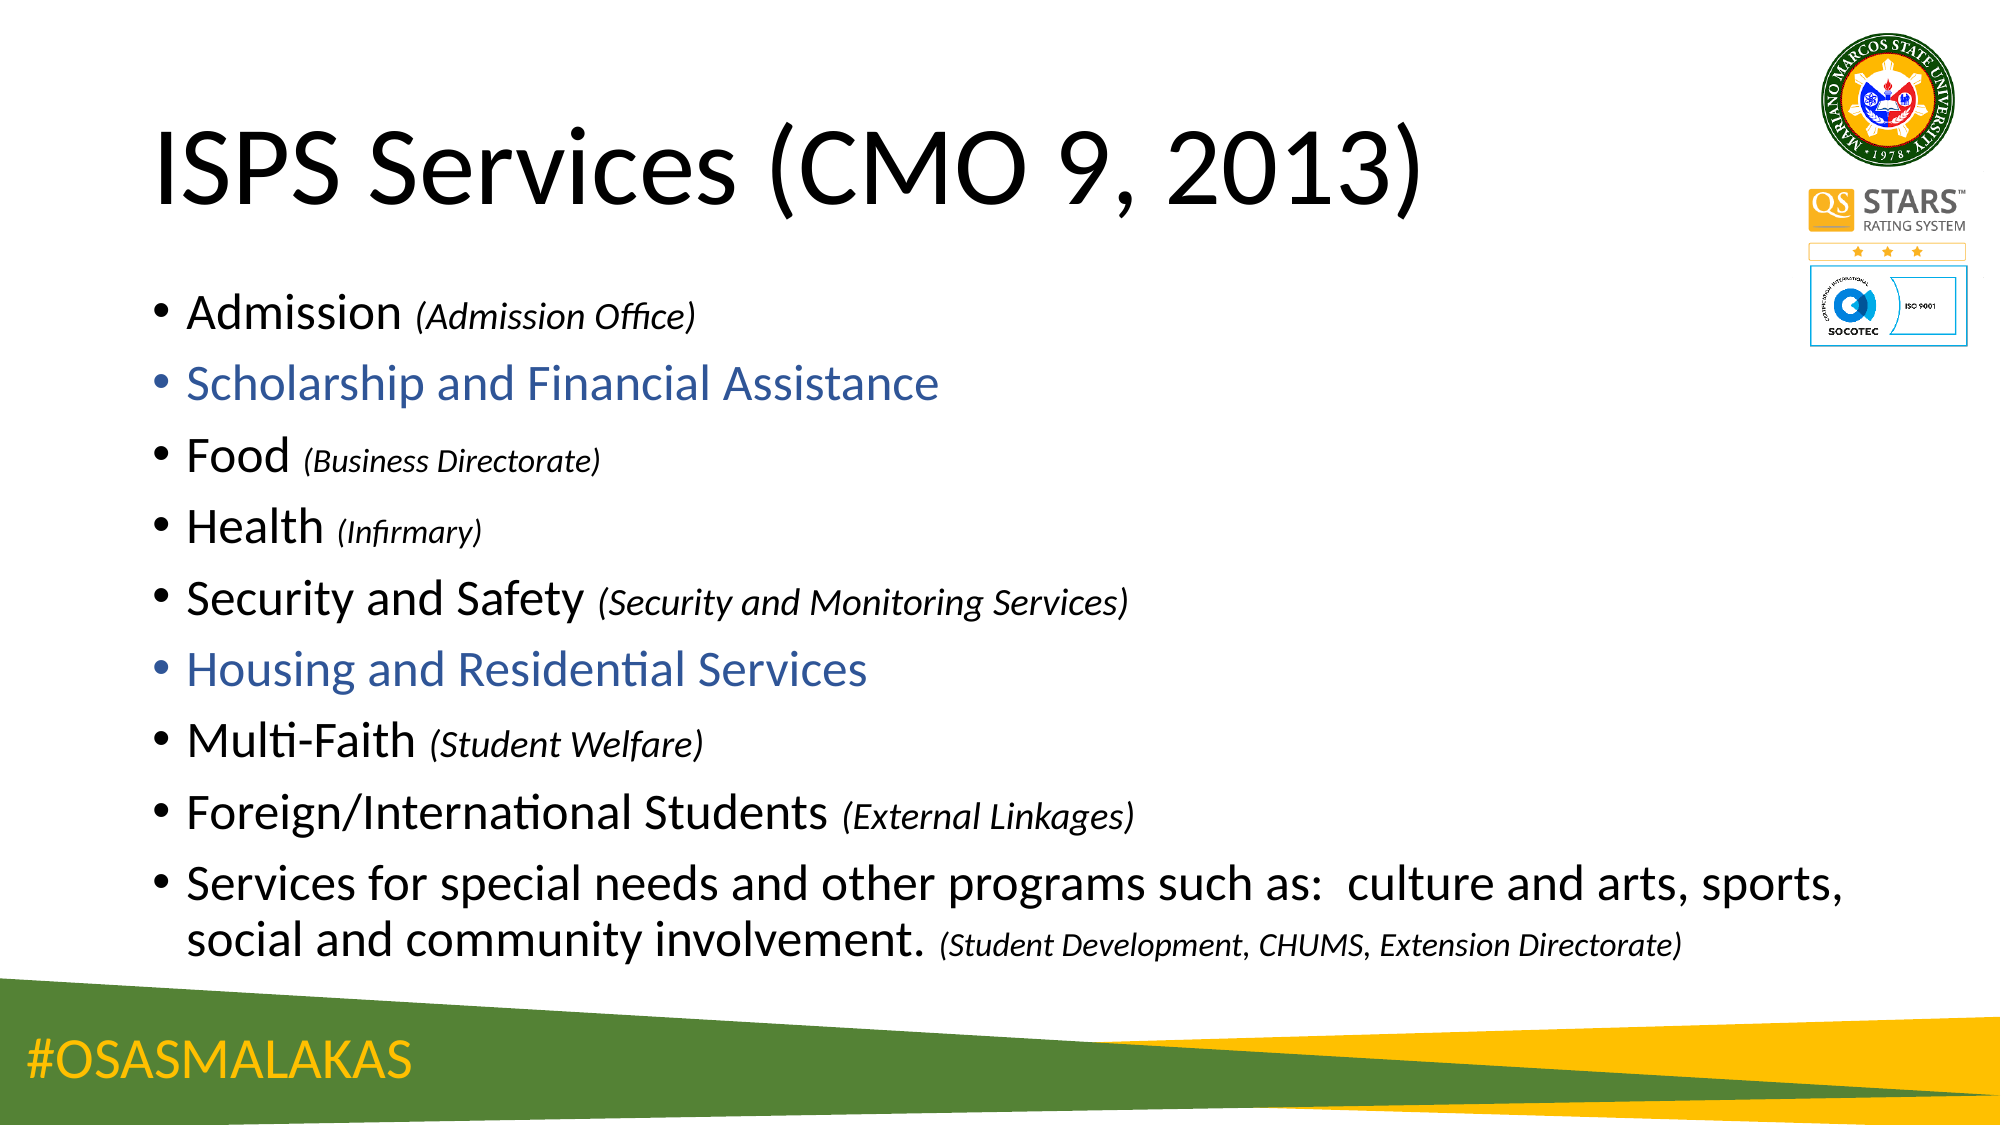

# ISPS Services (CMO 9, 2013)
Admission (Admission Office)
Scholarship and Financial Assistance
Food (Business Directorate)
Health (Infirmary)
Security and Safety (Security and Monitoring Services)
Housing and Residential Services
Multi-Faith (Student Welfare)
Foreign/International Students (External Linkages)
Services for special needs and other programs such as:  culture and arts, sports, social and community involvement. (Student Development, CHUMS, Extension Directorate)